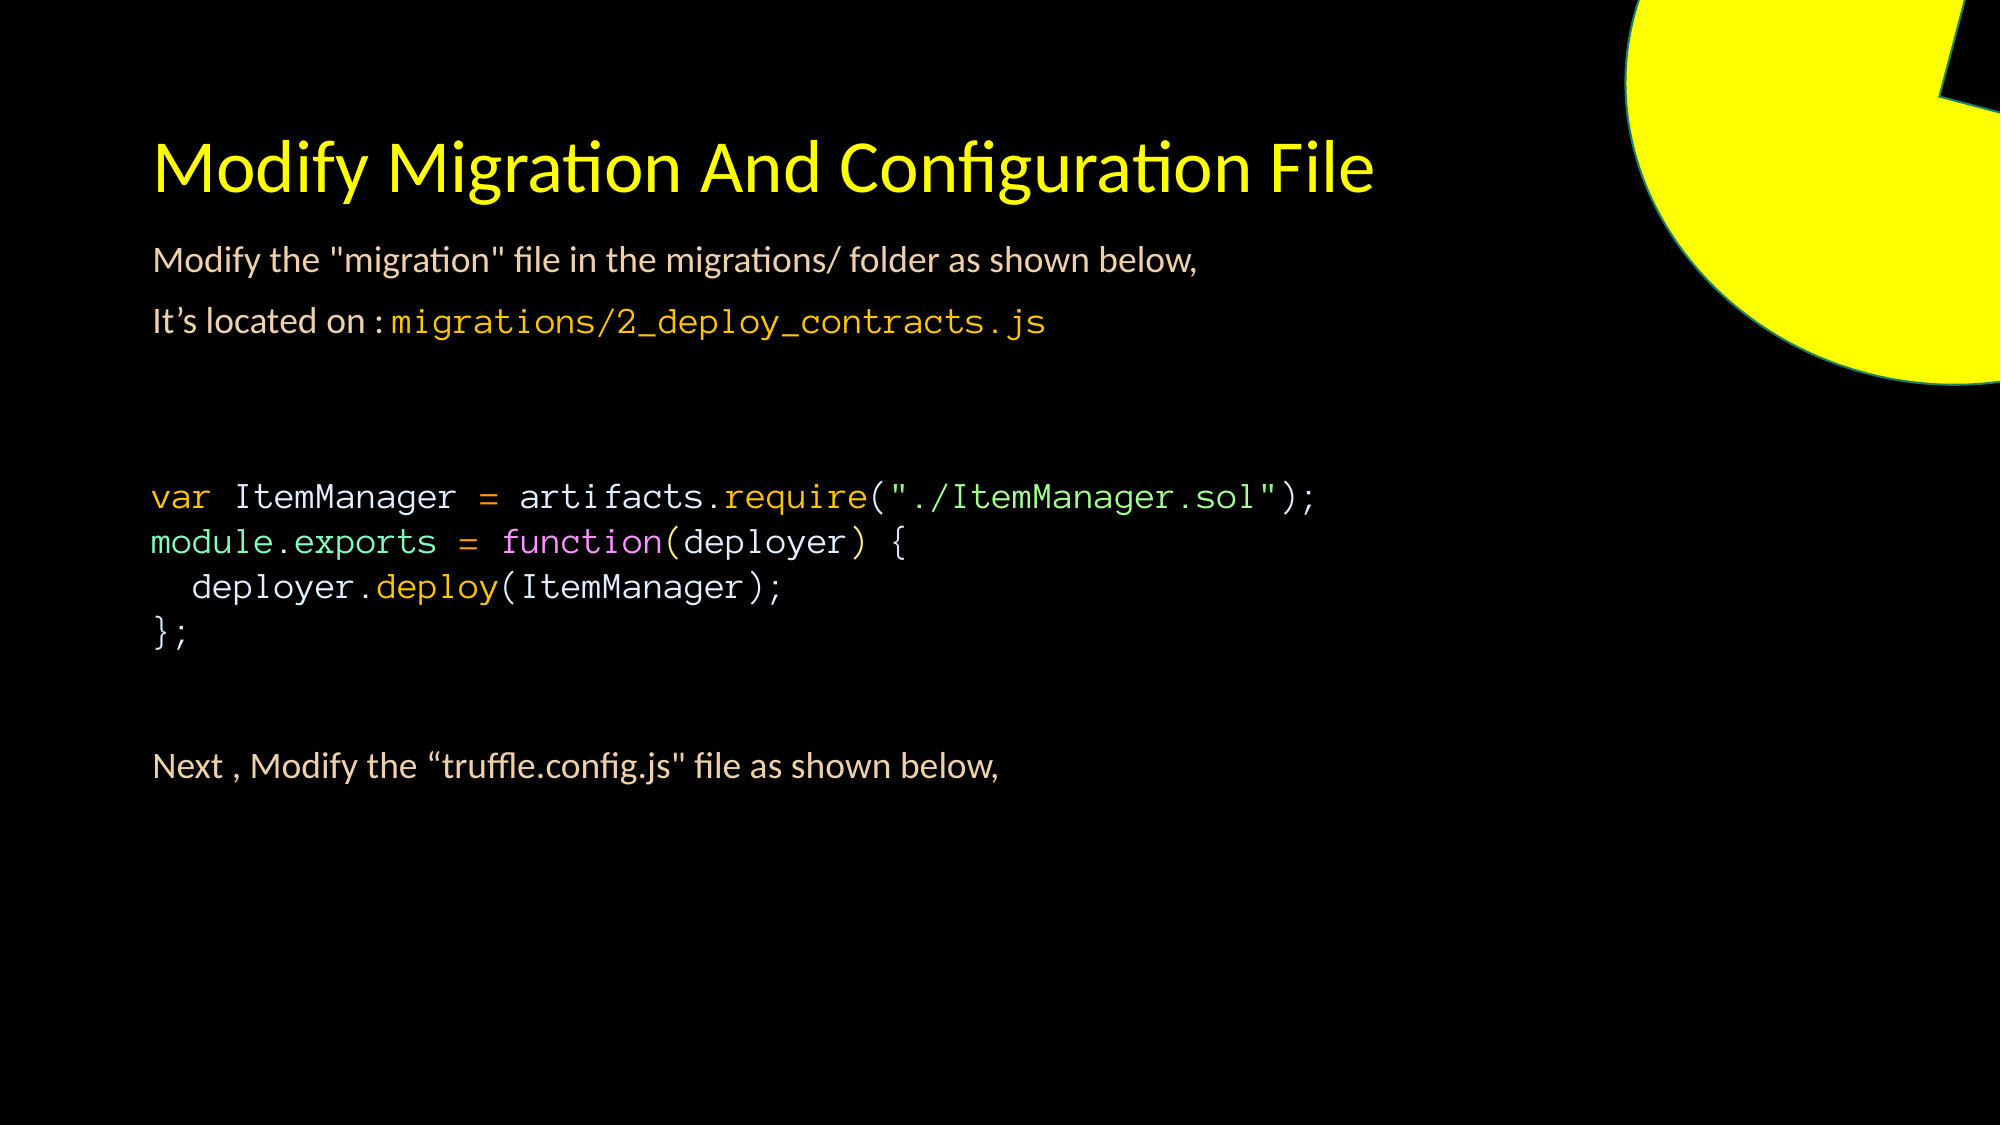

# Modify Migration And Configuration File
Modify the "migration" file in the migrations/ folder as shown below,
It’s located on : migrations/2_deploy_contracts.js

var ItemManager = artifacts.require("./ItemManager.sol");
module.exports = function(deployer) {
  deployer.deploy(ItemManager);
};

Next , Modify the “truffle.config.js" file as shown below,